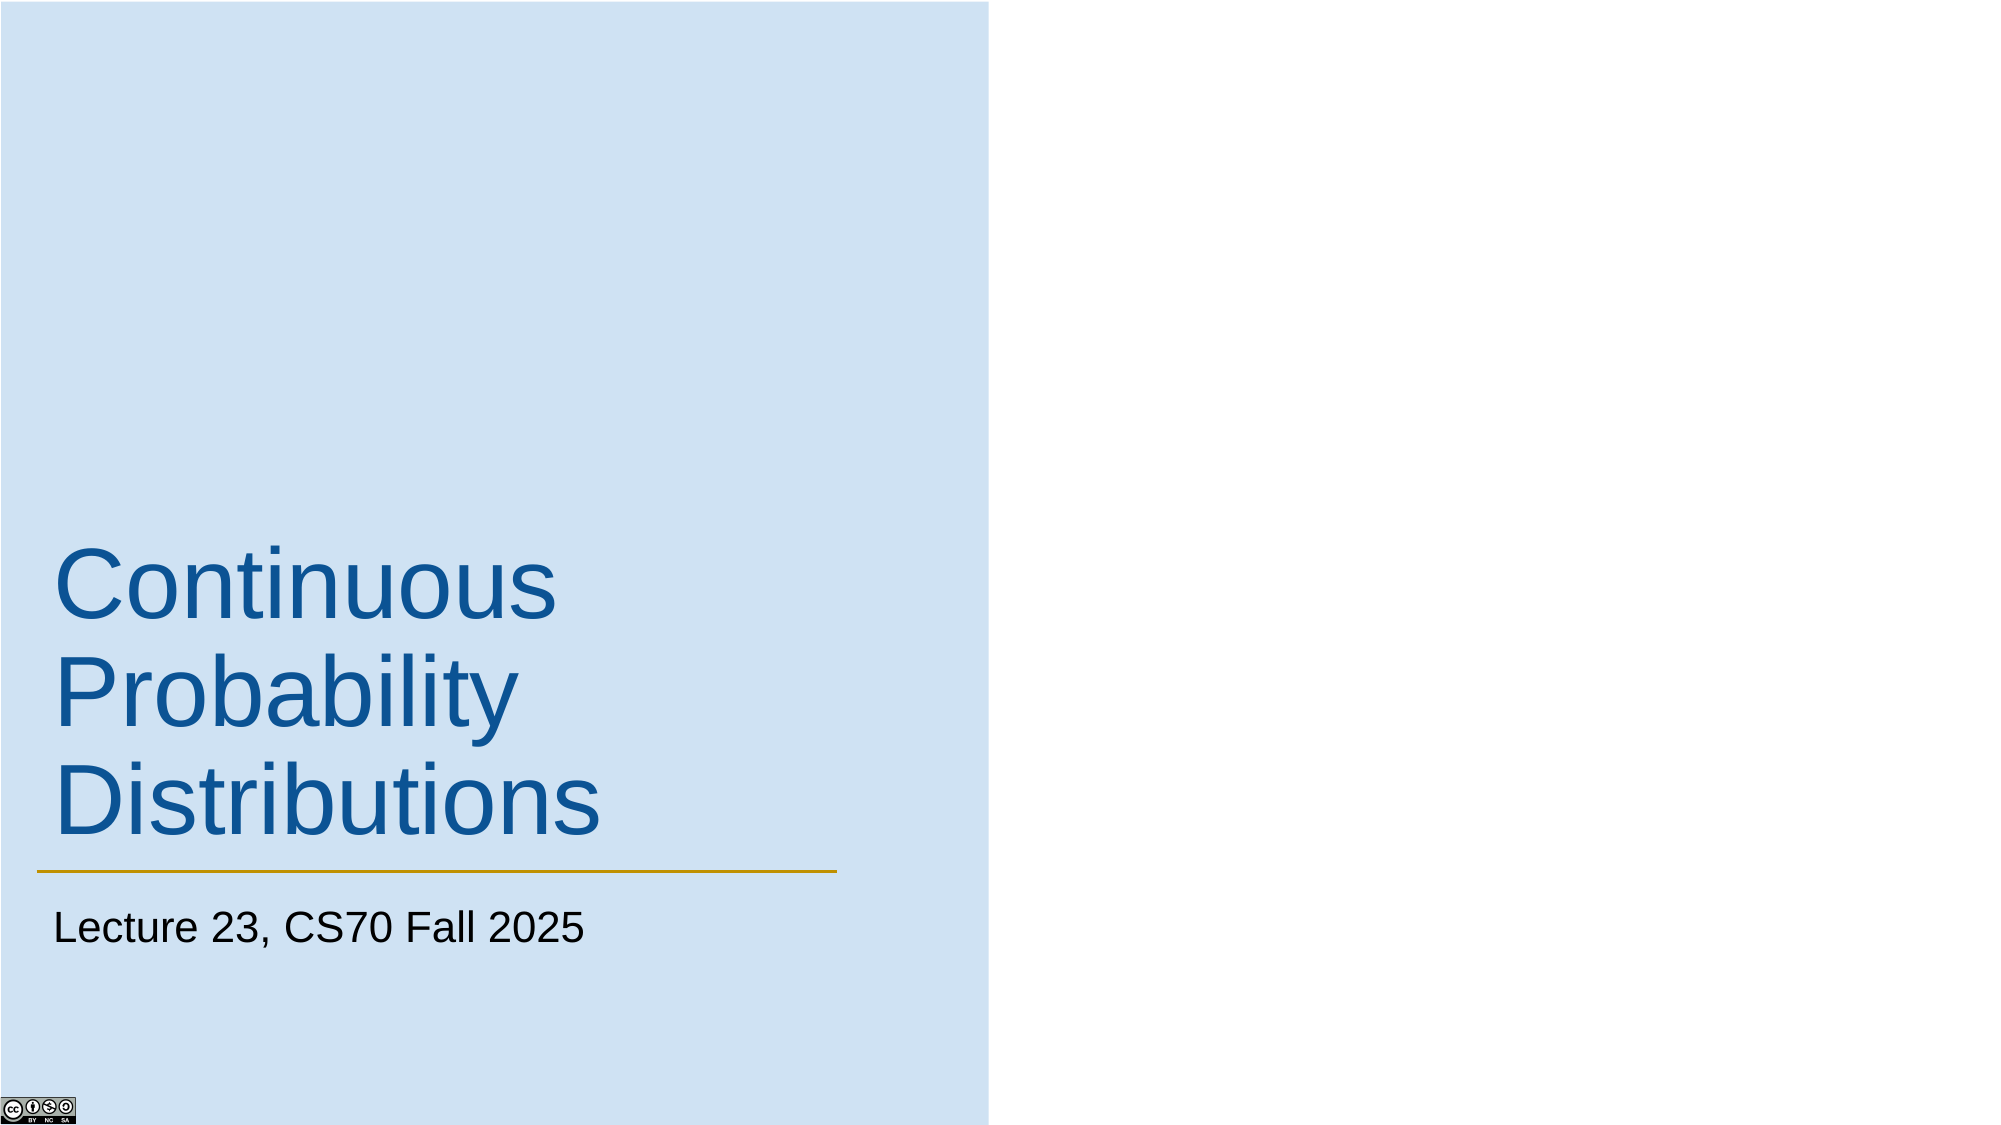

# Continuous Probability Distributions
Lecture 23, CS70 Fall 2025